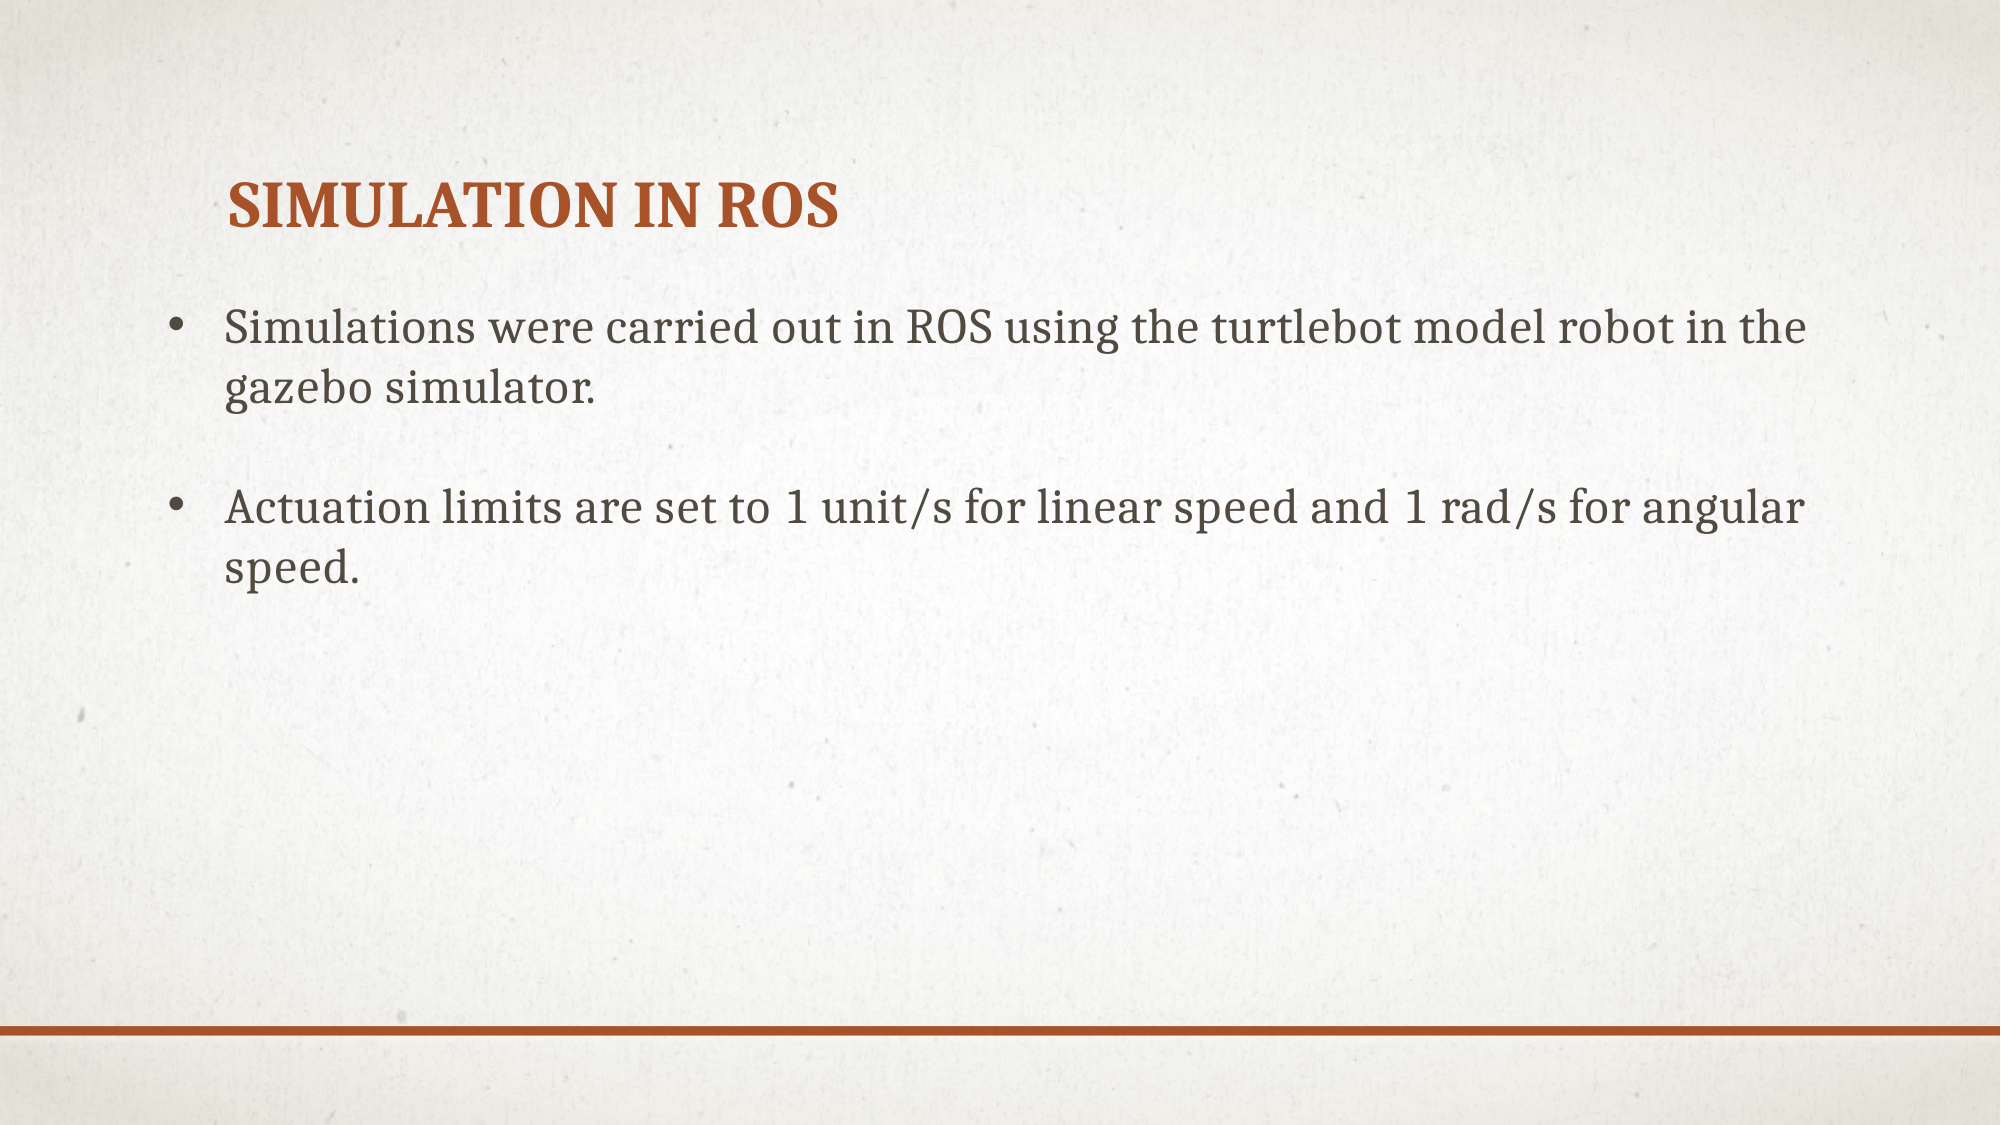

# Simulation in ROS
Simulations were carried out in ROS using the turtlebot model robot in the gazebo simulator.

Actuation limits are set to 1 unit/s for linear speed and 1 rad/s for angular speed.